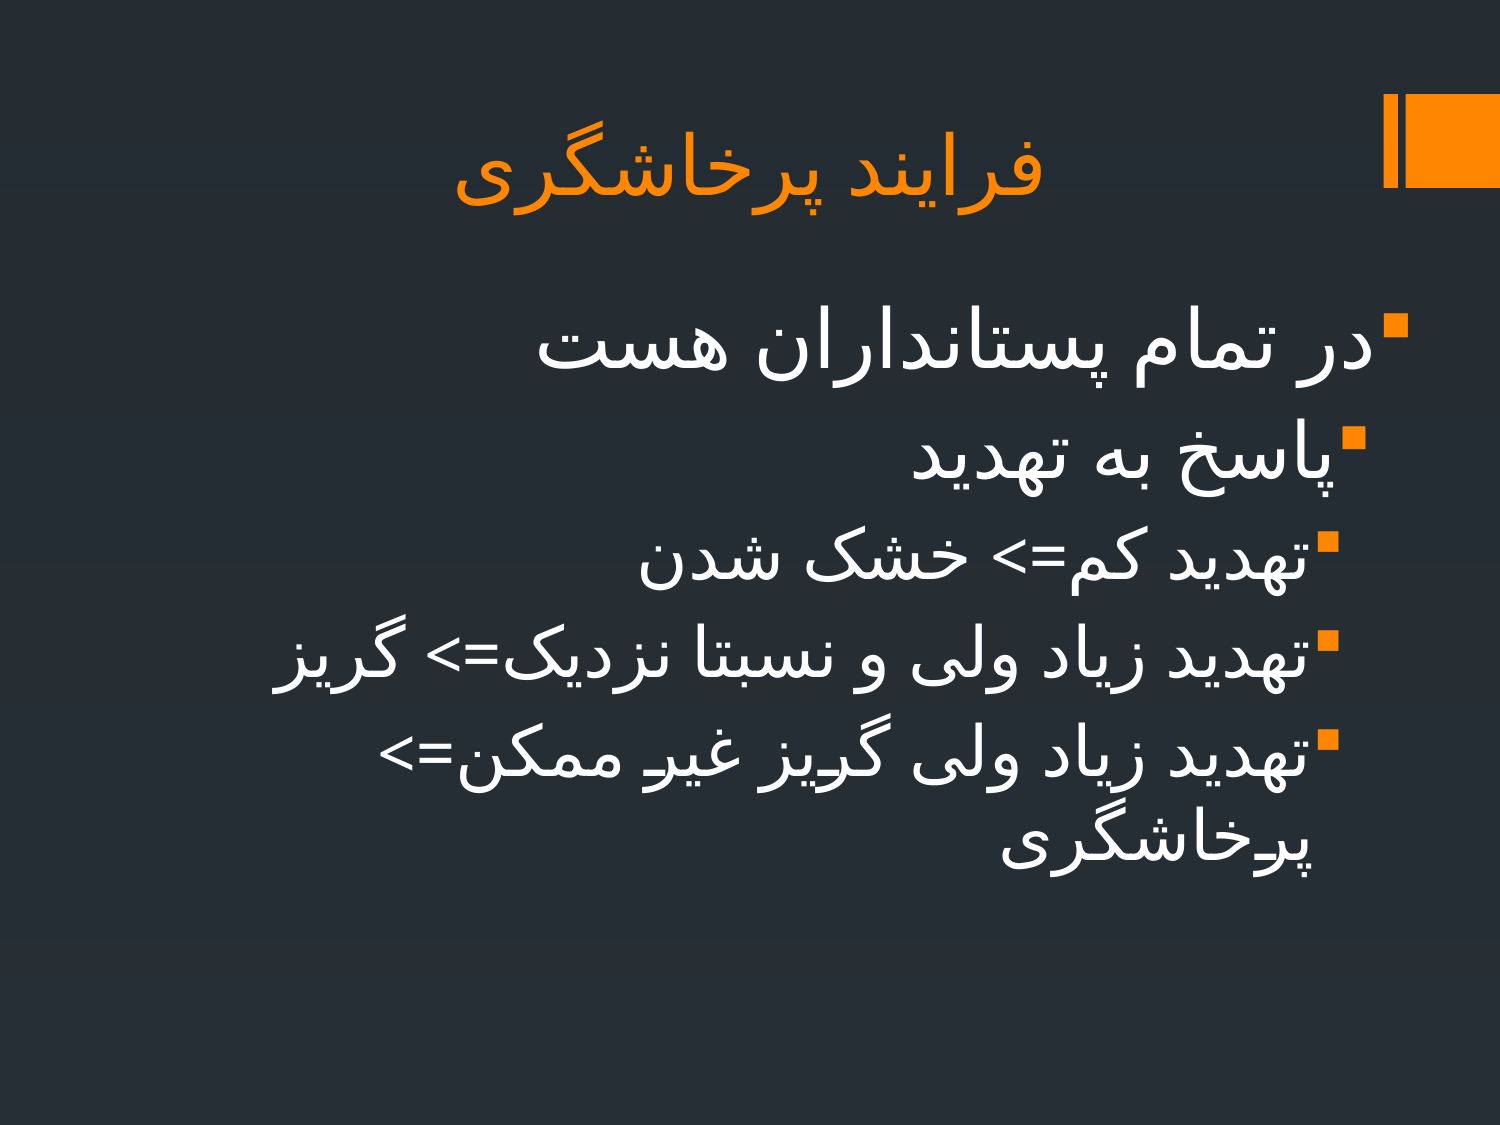

# فرایند پرخاشگری
در تمام پستانداران هست
پاسخ به تهدید
تهدید کم=> خشک شدن
تهدید زیاد ولی و نسبتا نزدیک=> گریز
تهدید زیاد ولی گریز غیر ممکن=> پرخاشگری